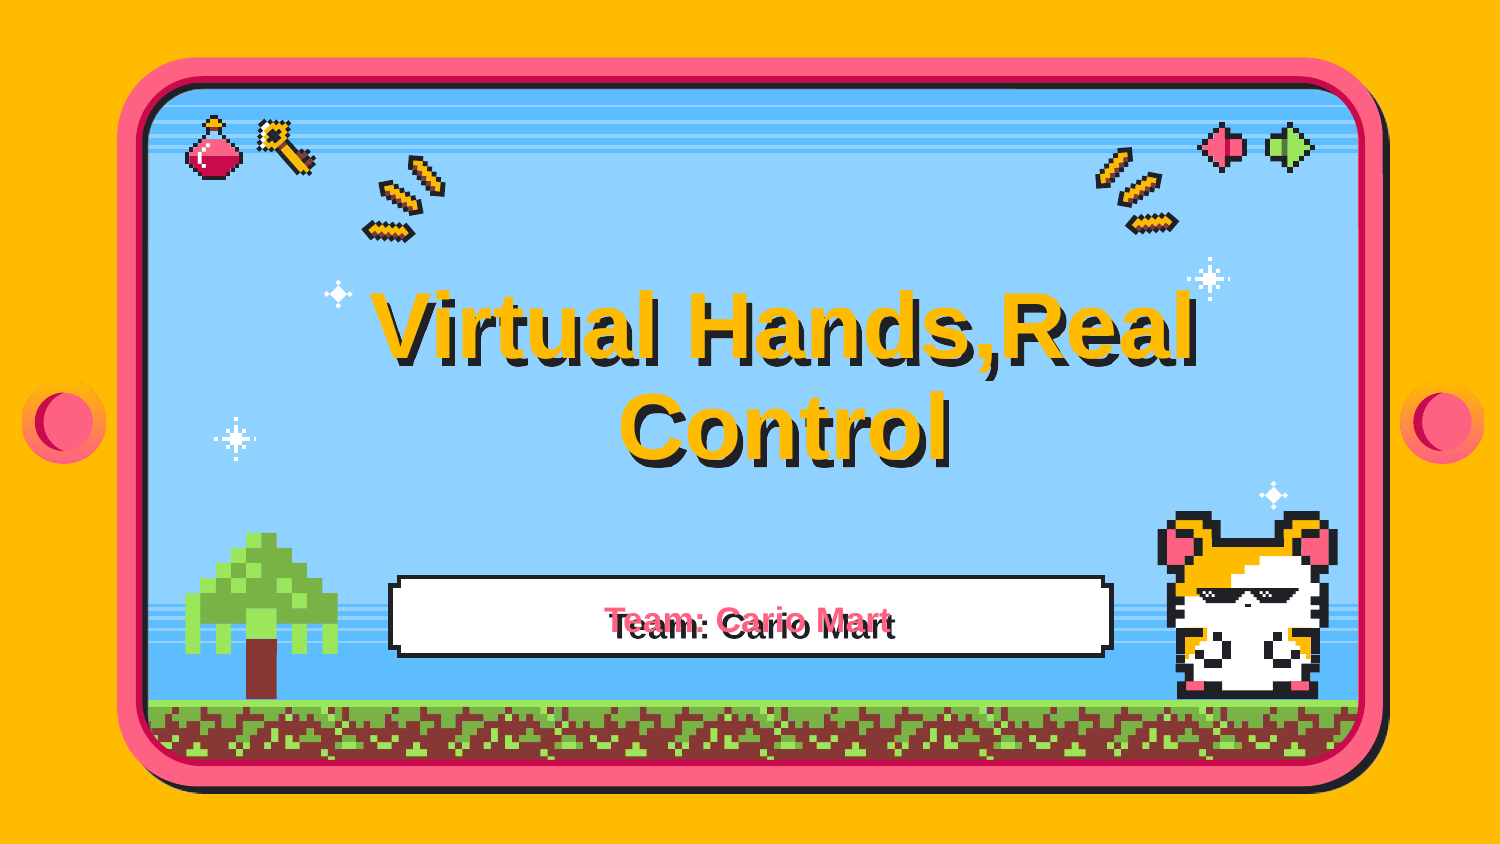

# Virtual Hands,Real Control

Team: Cario Mart